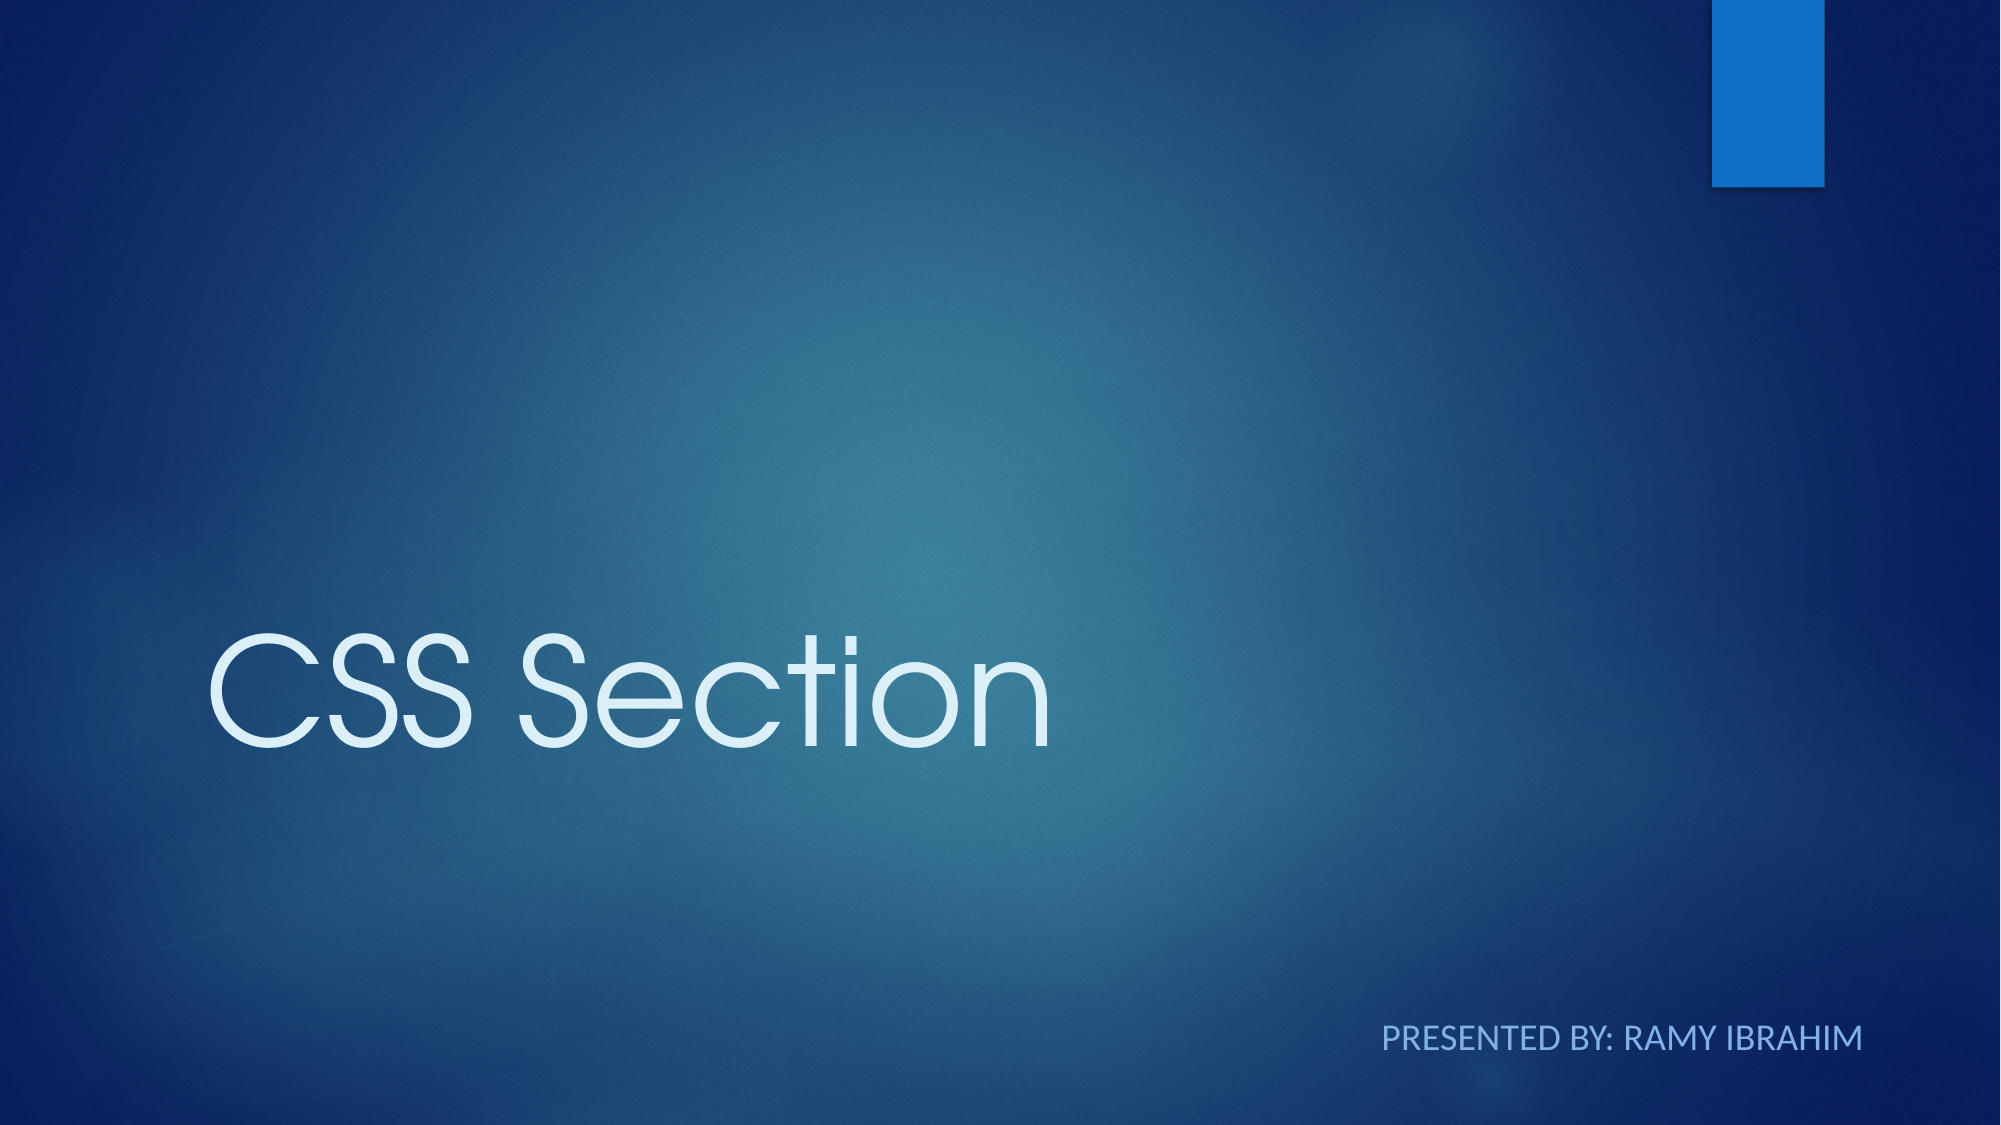

# CSS Section

Presented By: Ramy Ibrahim